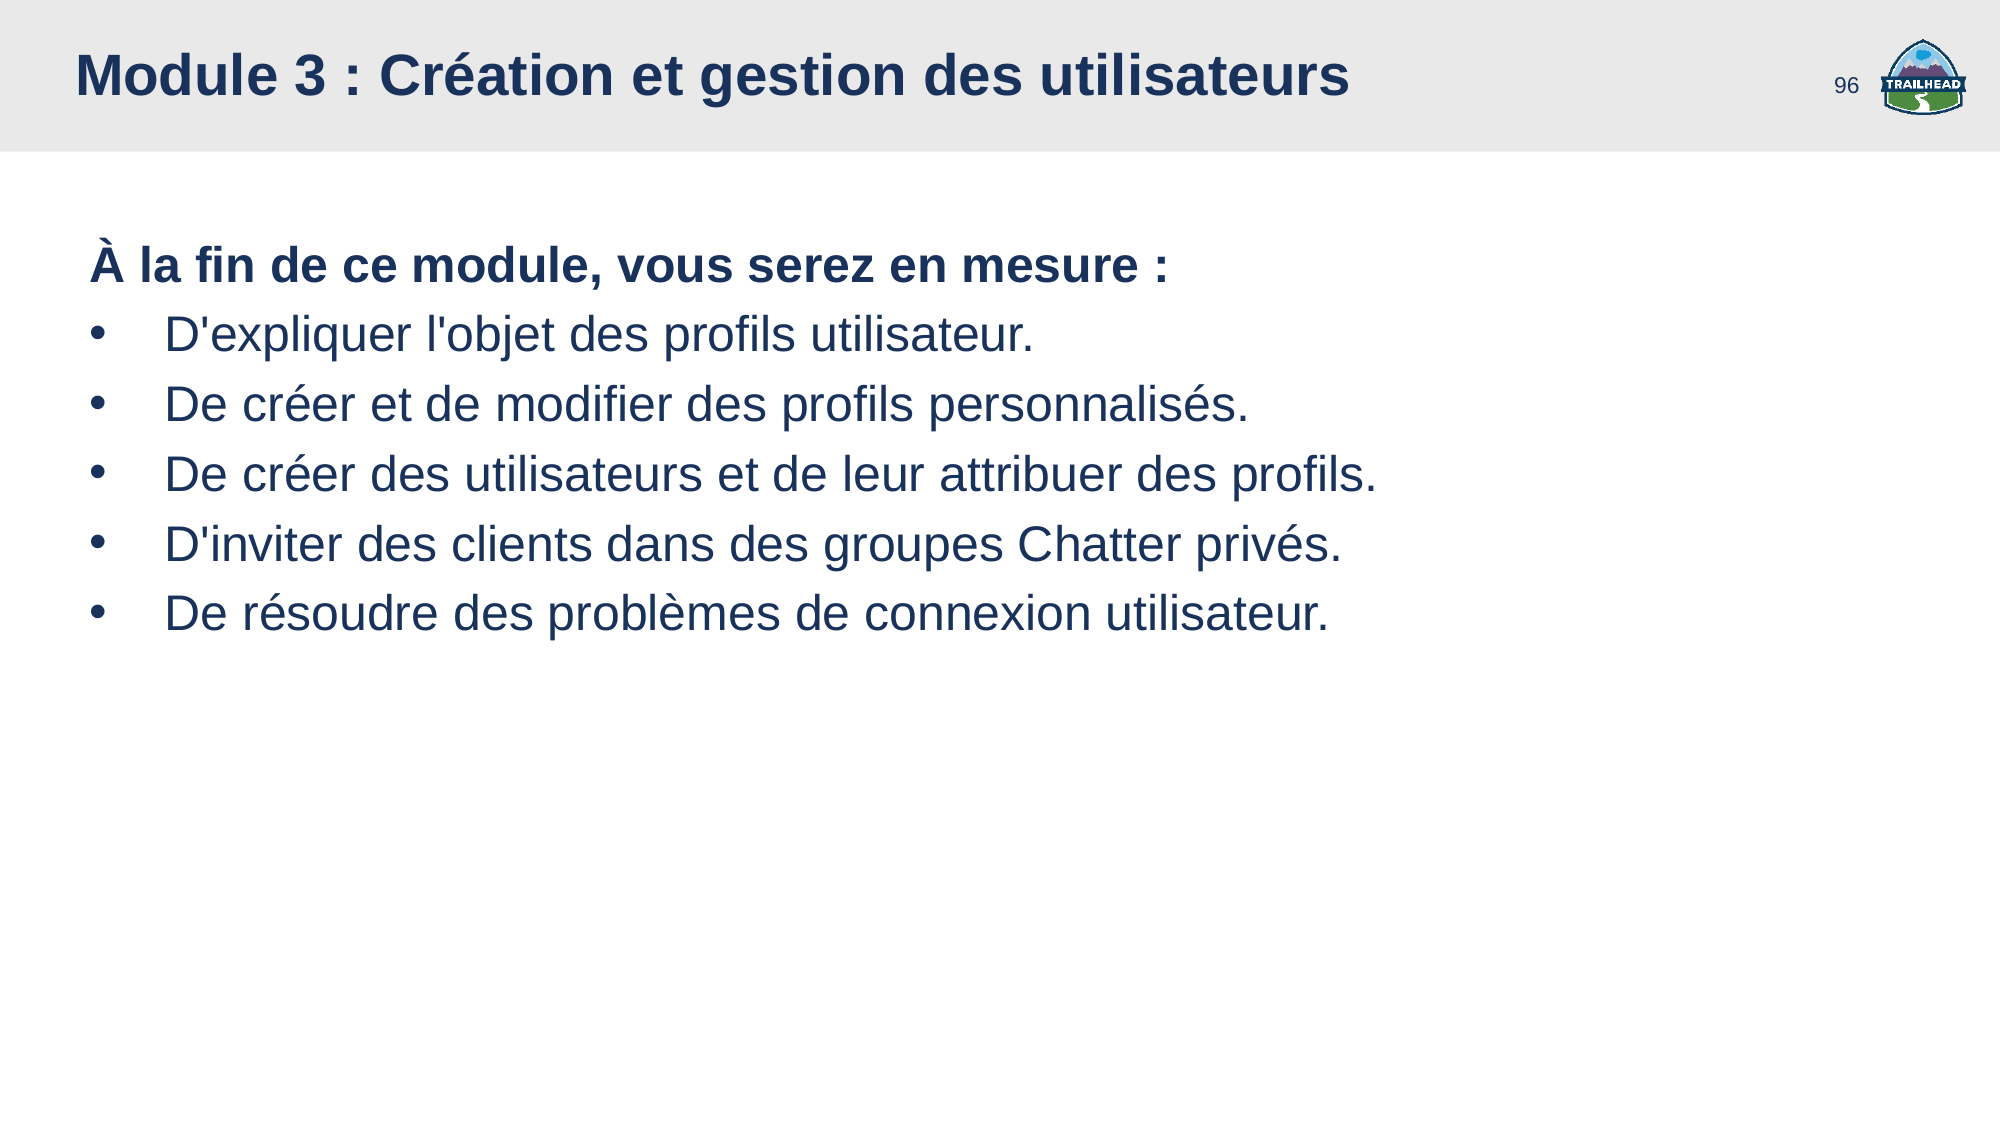

Module 3 : Création et gestion des utilisateurs
96
À la fin de ce module, vous serez en mesure :
D'expliquer l'objet des profils utilisateur.
De créer et de modifier des profils personnalisés.
De créer des utilisateurs et de leur attribuer des profils.
D'inviter des clients dans des groupes Chatter privés.
De résoudre des problèmes de connexion utilisateur.